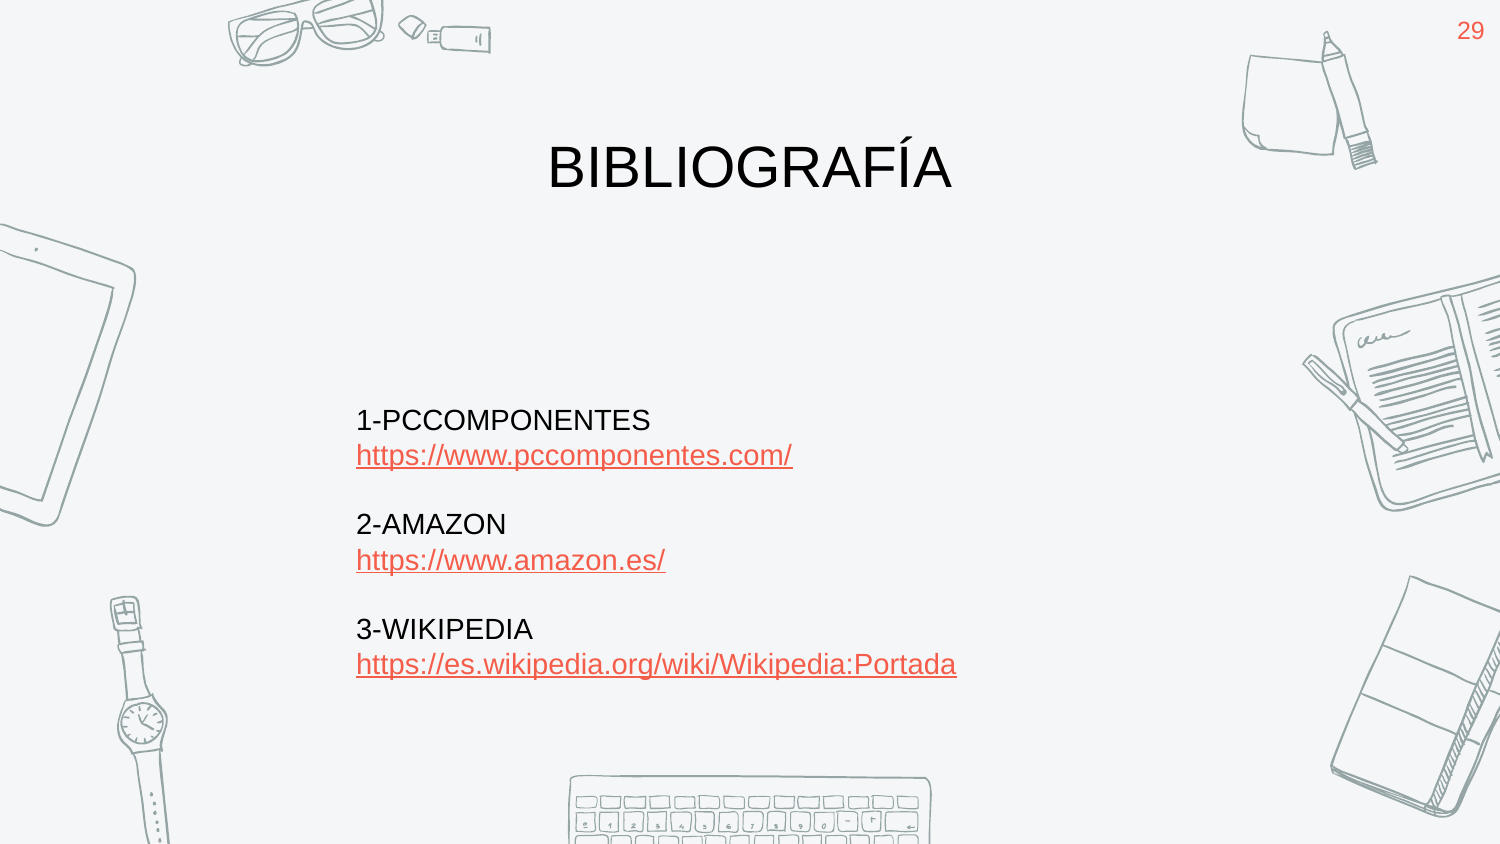

29
BIBLIOGRAFÍA
1-PCCOMPONENTES
https://www.pccomponentes.com/

2-AMAZON
https://www.amazon.es/

3-WIKIPEDIA
https://es.wikipedia.org/wiki/Wikipedia:Portada